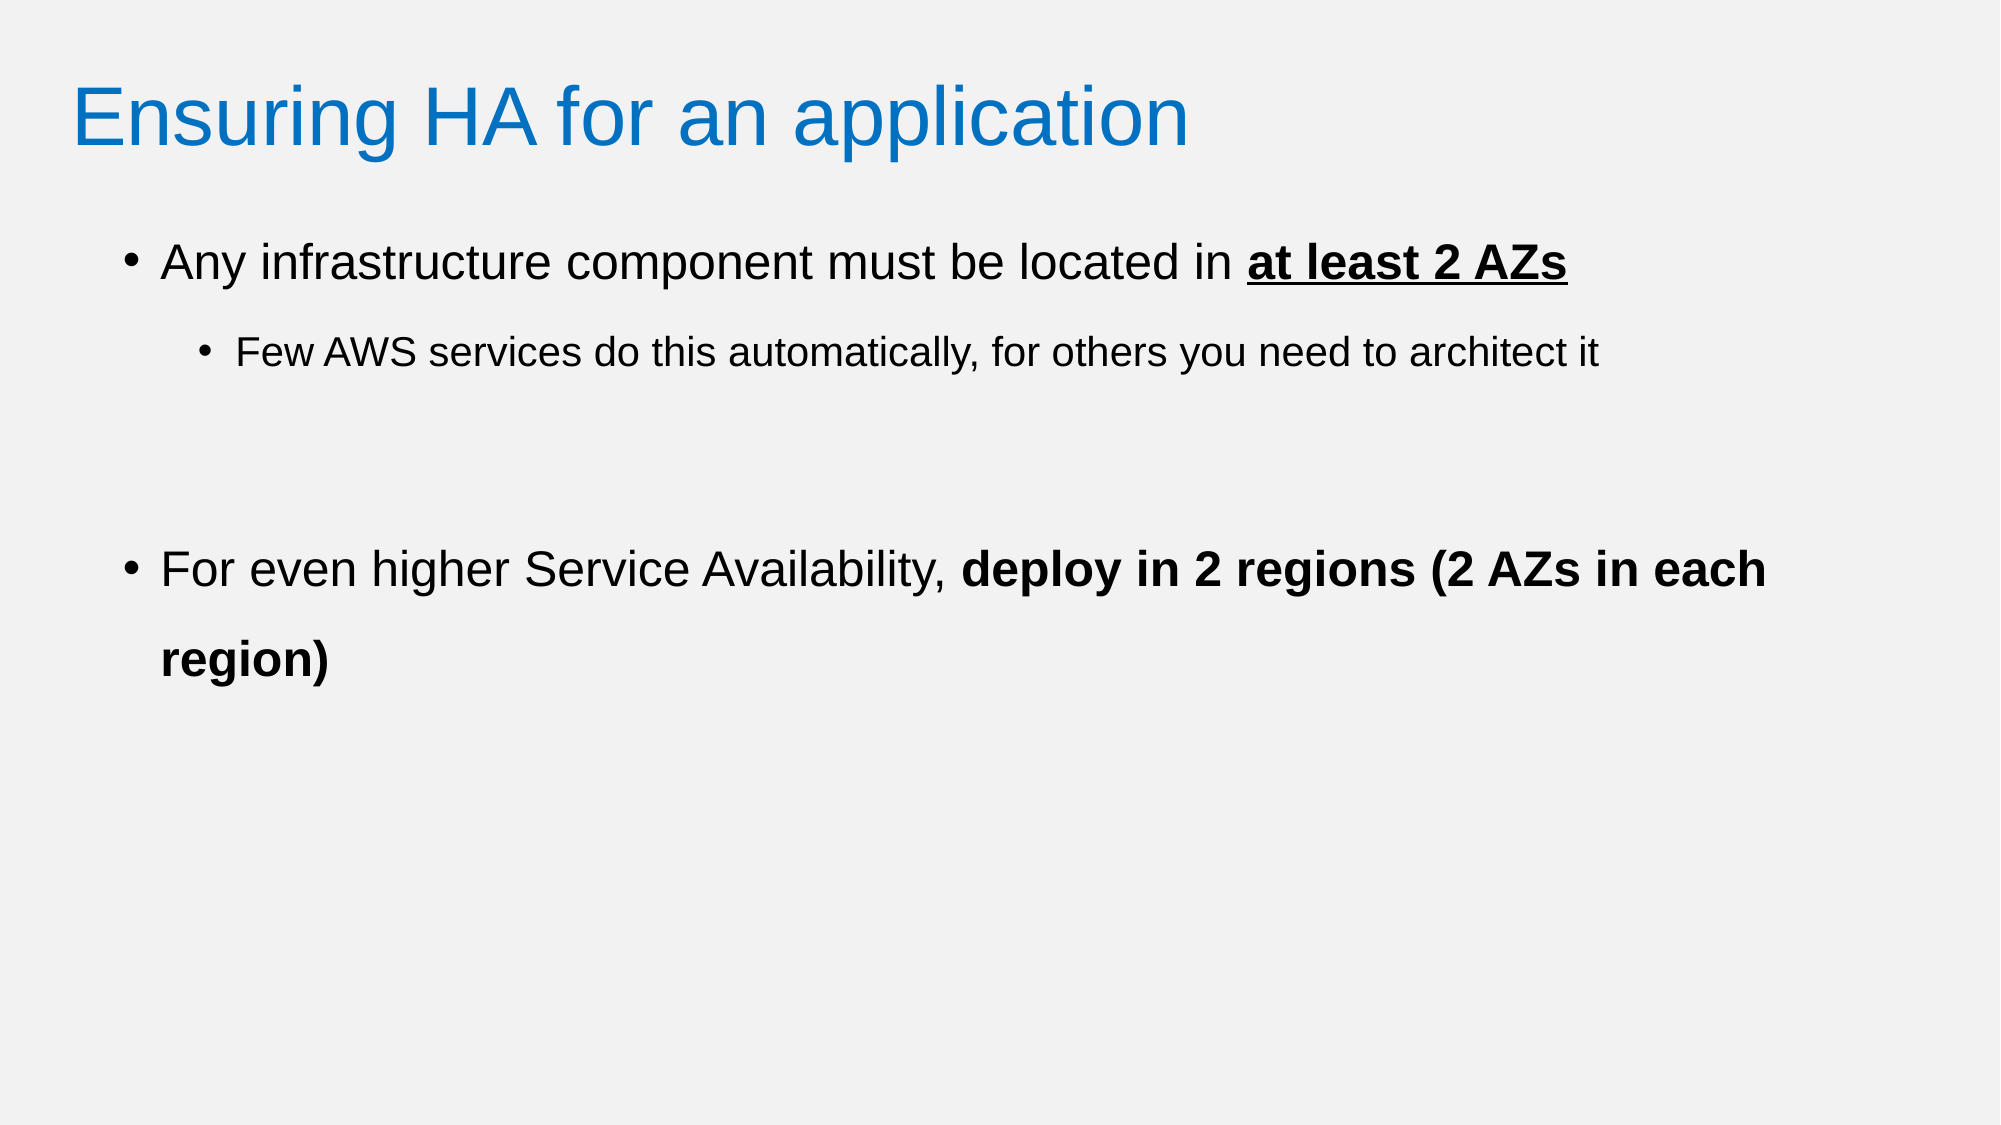

# Ensuring HA for an application
Any infrastructure component must be located in at least 2 AZs
Few AWS services do this automatically, for others you need to architect it

For even higher Service Availability, deploy in 2 regions (2 AZs in each region)